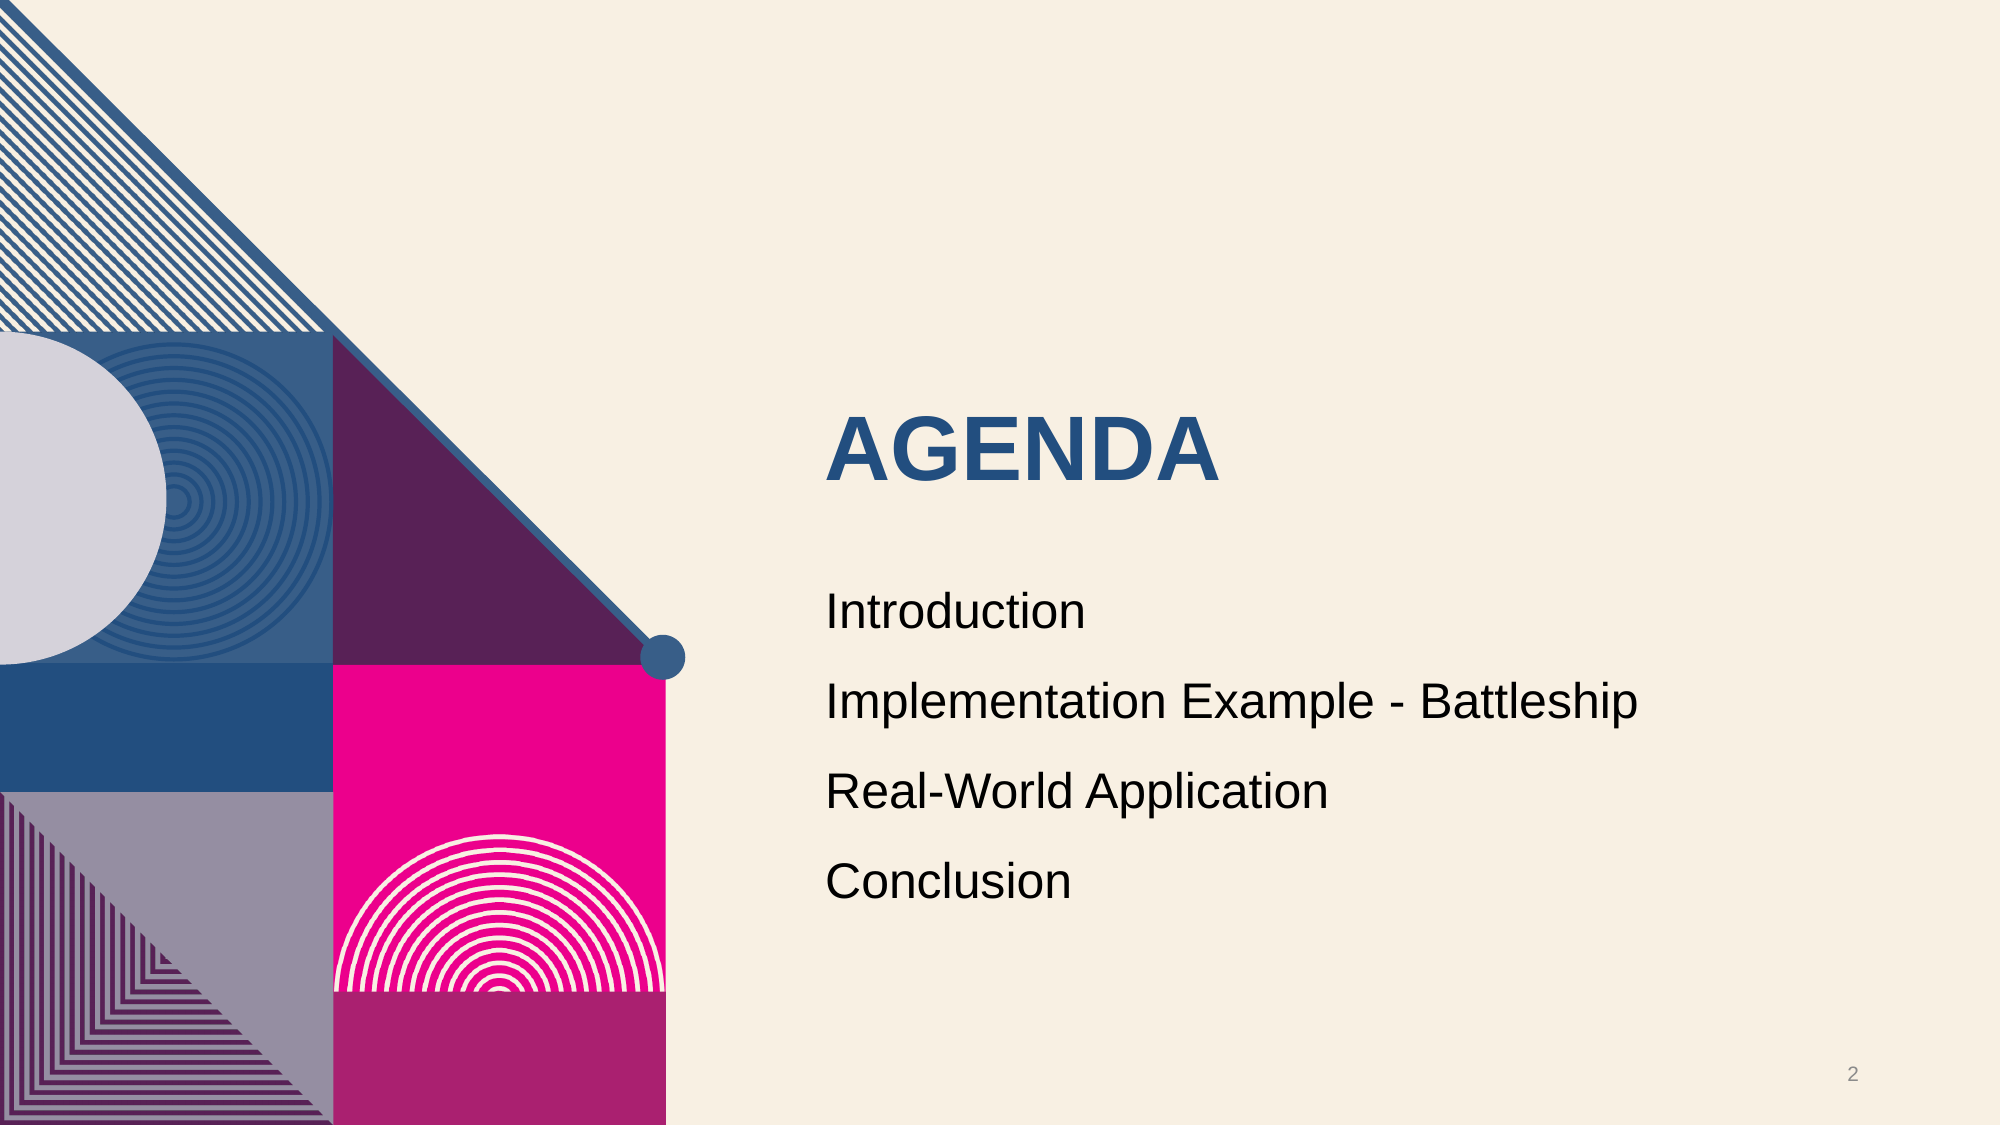

# Agenda
Introduction
Implementation Example - Battleship
Real-World Application
Conclusion
2